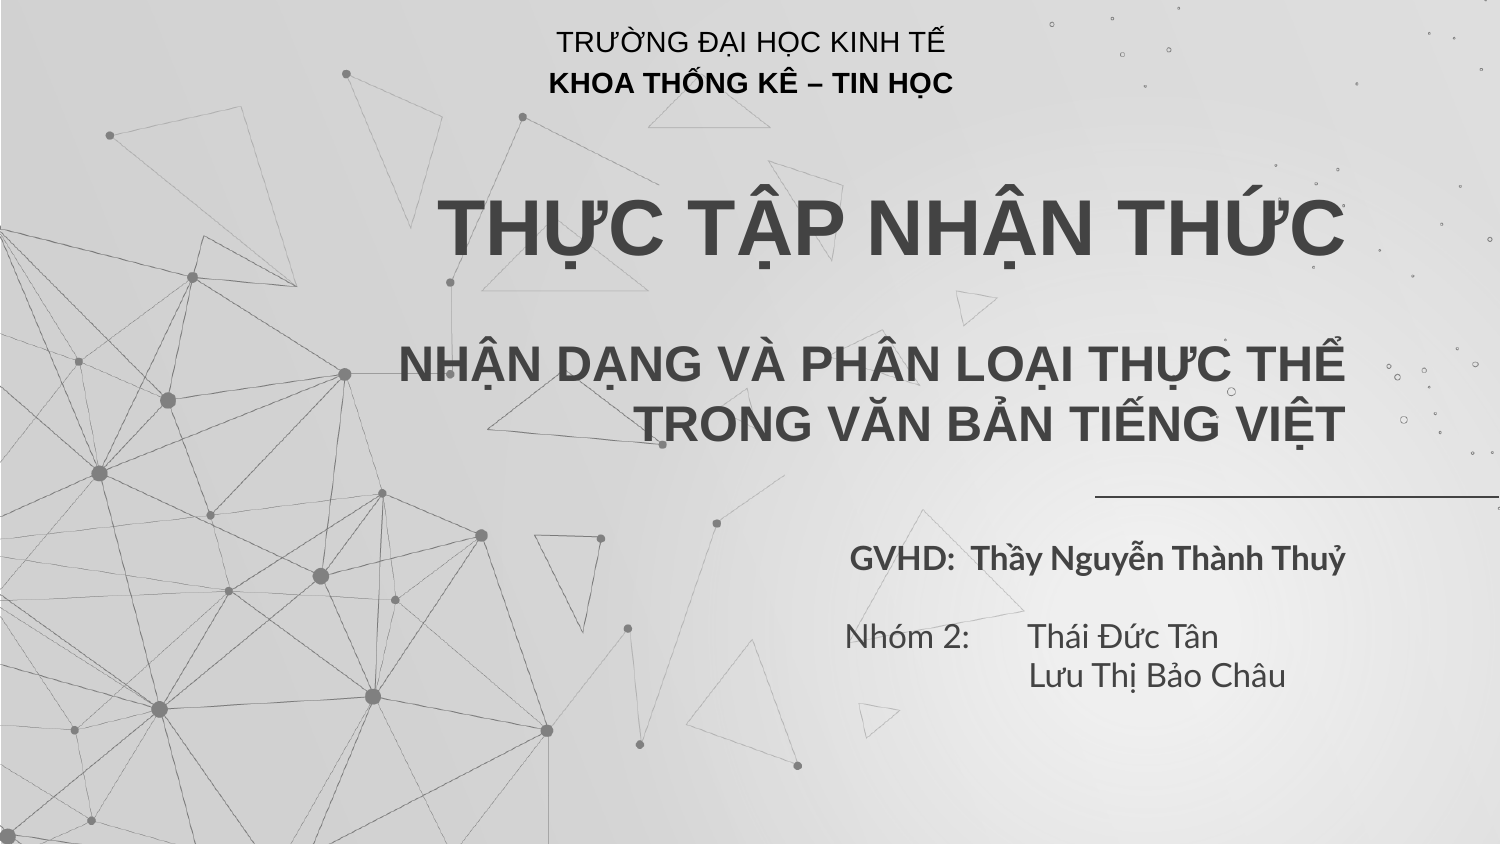

TRƯỜNG ĐẠI HỌC KINH TẾ
KHOA THỐNG KÊ – TIN HỌC
THỰC TẬP NHẬN THỨC

NHẬN DẠNG VÀ PHÂN LOẠI THỰC THỂ TRONG VĂN BẢN TIẾNG VIỆT

GVHD:  Thầy Nguyễn Thành Thuỷ
Nhóm 2: 	    Thái Đức Tân
	    Lưu Thị Bảo Châu